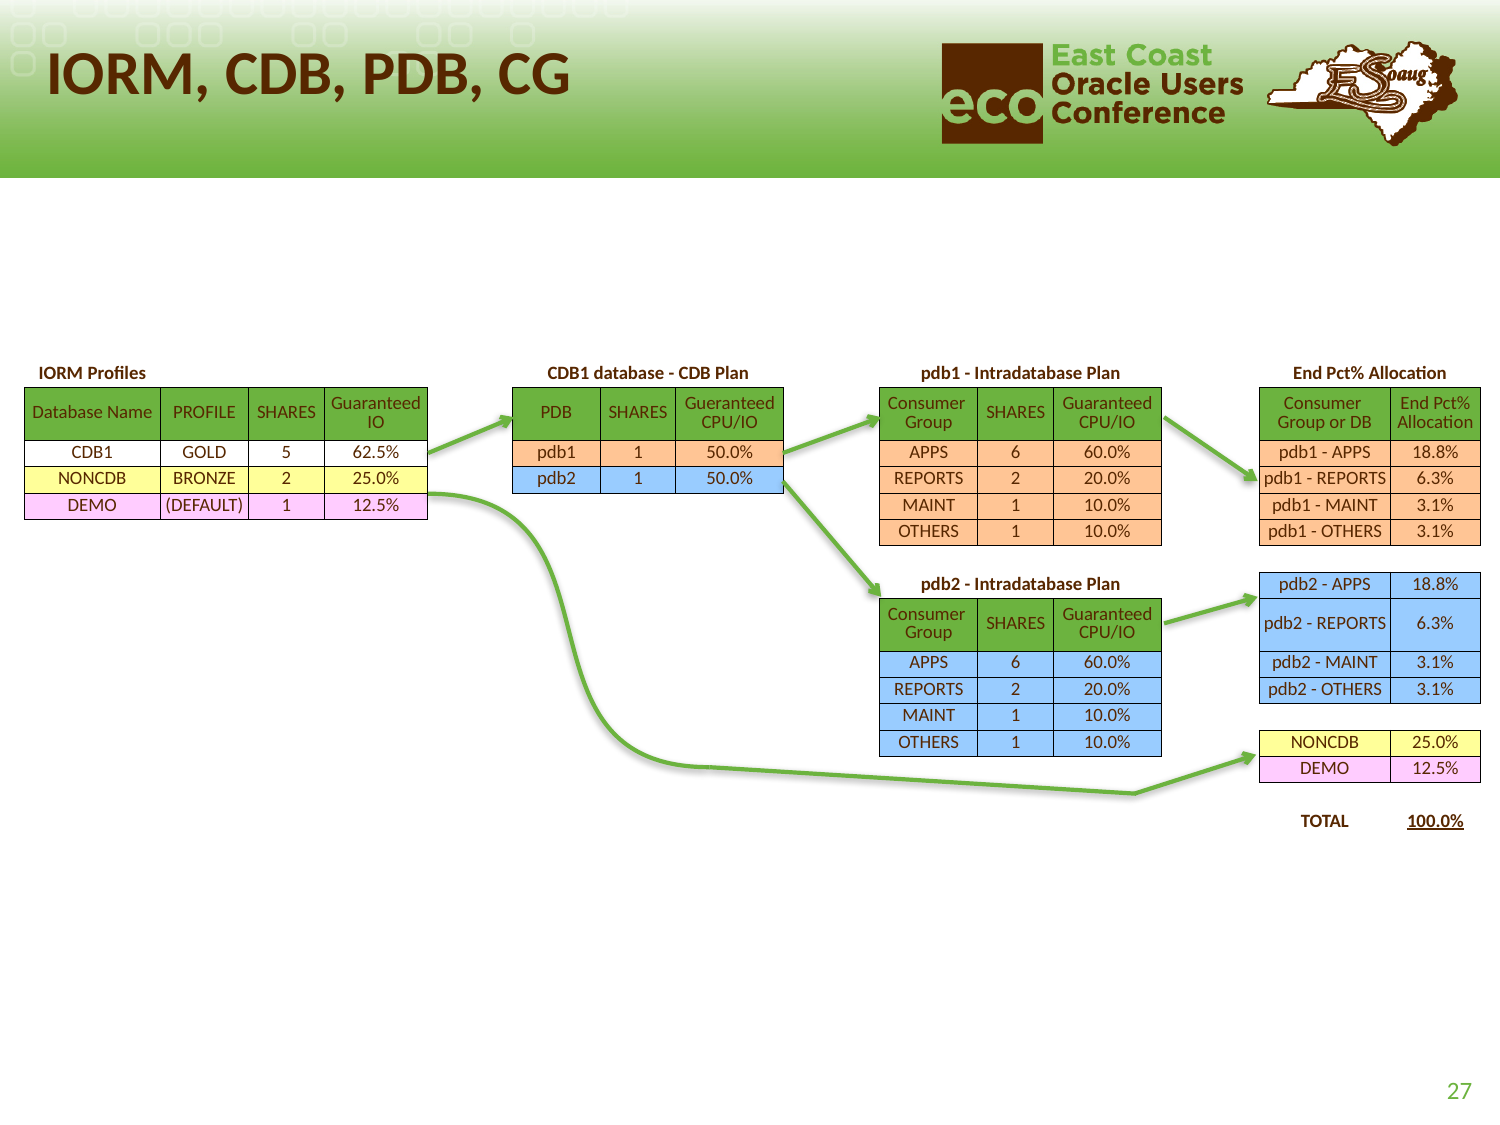

# IORM, CDB, PDB, CG
| IORM Profiles |  |  |  |  | CDB1 database - CDB Plan |  |  |  | pdb1 - Intradatabase Plan |  |  |  | End Pct% Allocation |  |
| --- | --- | --- | --- | --- | --- | --- | --- | --- | --- | --- | --- | --- | --- | --- |
| Database Name | PROFILE | SHARES | Guaranteed IO |  | PDB | SHARES | Gueranteed CPU/IO |  | Consumer Group | SHARES | Guaranteed CPU/IO |  | Consumer Group or DB | End Pct% Allocation |
| CDB1 | GOLD | 5 | 62.5% |  | pdb1 | 1 | 50.0% |  | APPS | 6 | 60.0% |  | pdb1 - APPS | 18.8% |
| NONCDB | BRONZE | 2 | 25.0% |  | pdb2 | 1 | 50.0% |  | REPORTS | 2 | 20.0% |  | pdb1 - REPORTS | 6.3% |
| DEMO | (DEFAULT) | 1 | 12.5% |  |  |  |  |  | MAINT | 1 | 10.0% |  | pdb1 - MAINT | 3.1% |
|  |  |  |  |  |  |  |  |  | OTHERS | 1 | 10.0% |  | pdb1 - OTHERS | 3.1% |
|  |  |  |  |  |  |  |  |  |  |  |  |  |  |  |
|  |  |  |  |  |  |  |  |  | pdb2 - Intradatabase Plan |  |  |  | pdb2 - APPS | 18.8% |
|  |  |  |  |  |  |  |  |  | Consumer Group | SHARES | Guaranteed CPU/IO |  | pdb2 - REPORTS | 6.3% |
|  |  |  |  |  |  |  |  |  | APPS | 6 | 60.0% |  | pdb2 - MAINT | 3.1% |
|  |  |  |  |  |  |  |  |  | REPORTS | 2 | 20.0% |  | pdb2 - OTHERS | 3.1% |
|  |  |  |  |  |  |  |  |  | MAINT | 1 | 10.0% |  |  |  |
|  |  |  |  |  |  |  |  |  | OTHERS | 1 | 10.0% |  | NONCDB | 25.0% |
|  |  |  |  |  |  |  |  |  |  |  |  |  | DEMO | 12.5% |
|  |  |  |  |  |  |  |  |  |  |  |  |  |  |  |
|  |  |  |  |  |  |  |  |  |  |  |  |  | TOTAL | 100.0% |
27